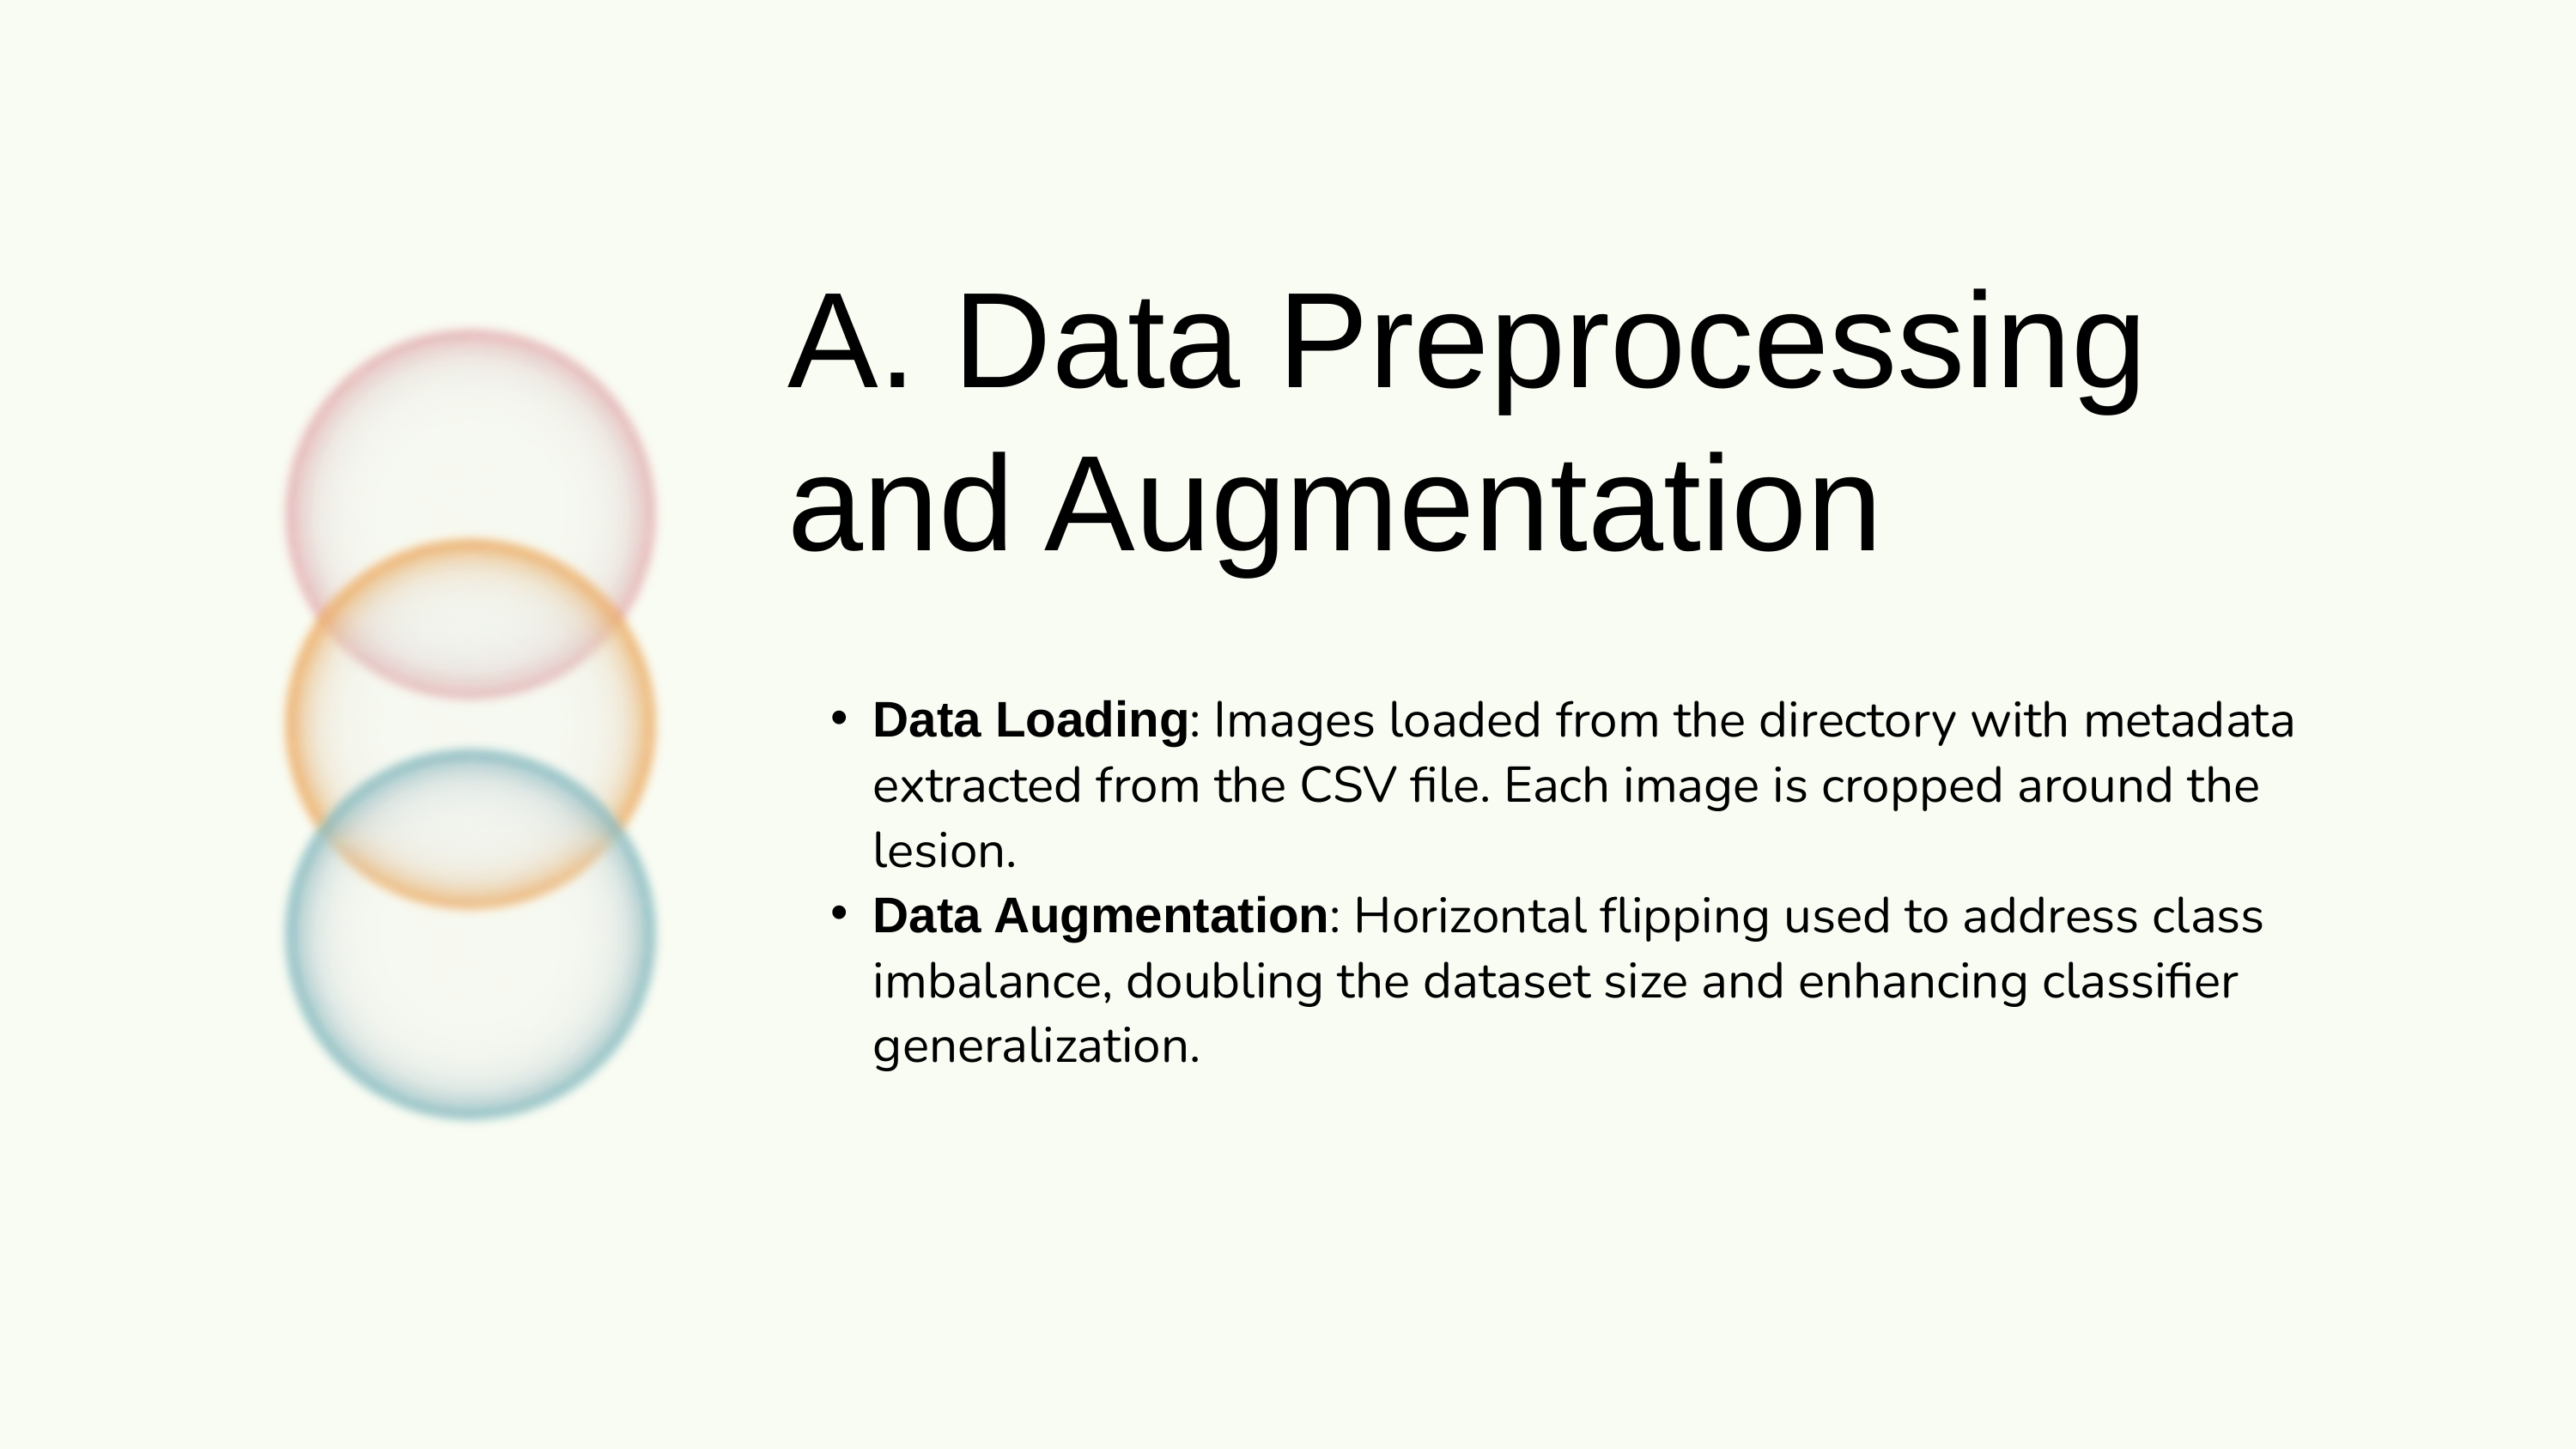

A. Data Preprocessing and Augmentation

Data Loading: Images loaded from the directory with metadata extracted from the CSV file. Each image is cropped around the lesion.
Data Augmentation: Horizontal flipping used to address class imbalance, doubling the dataset size and enhancing classifier generalization.